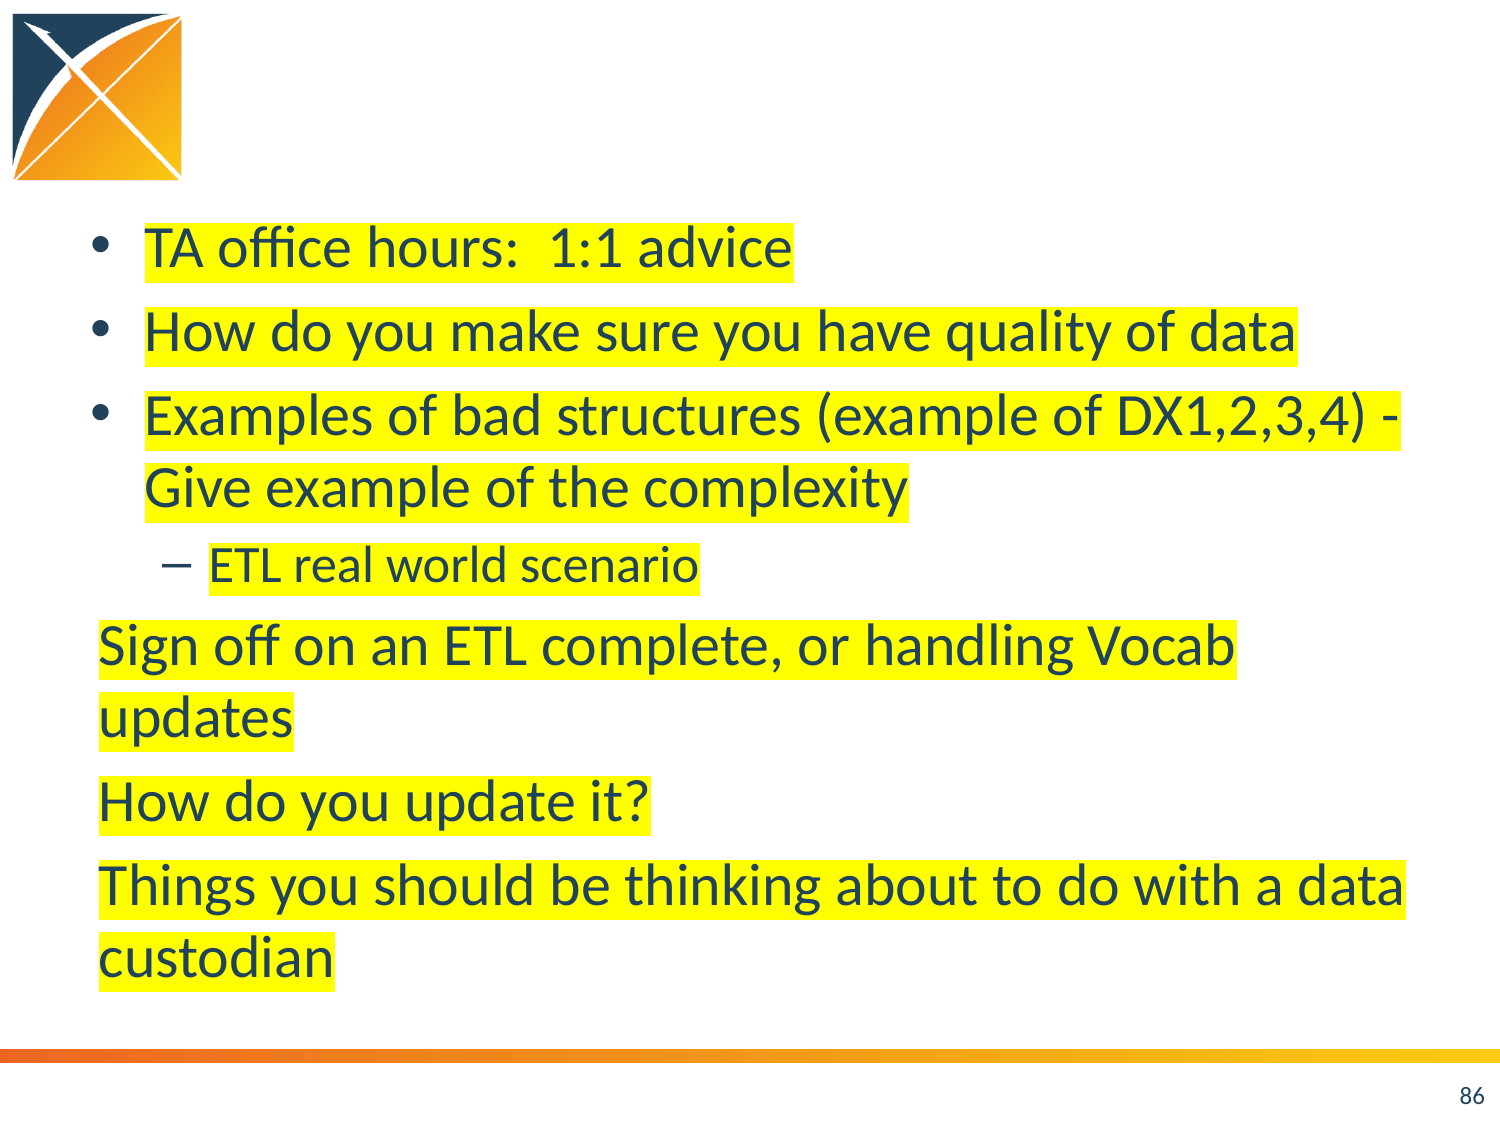

#
TA office hours:  1:1 advice
How do you make sure you have quality of data
Examples of bad structures (example of DX1,2,3,4) - Give example of the complexity
ETL real world scenario
Sign off on an ETL complete, or handling Vocab updates
How do you update it?
Things you should be thinking about to do with a data custodian

86